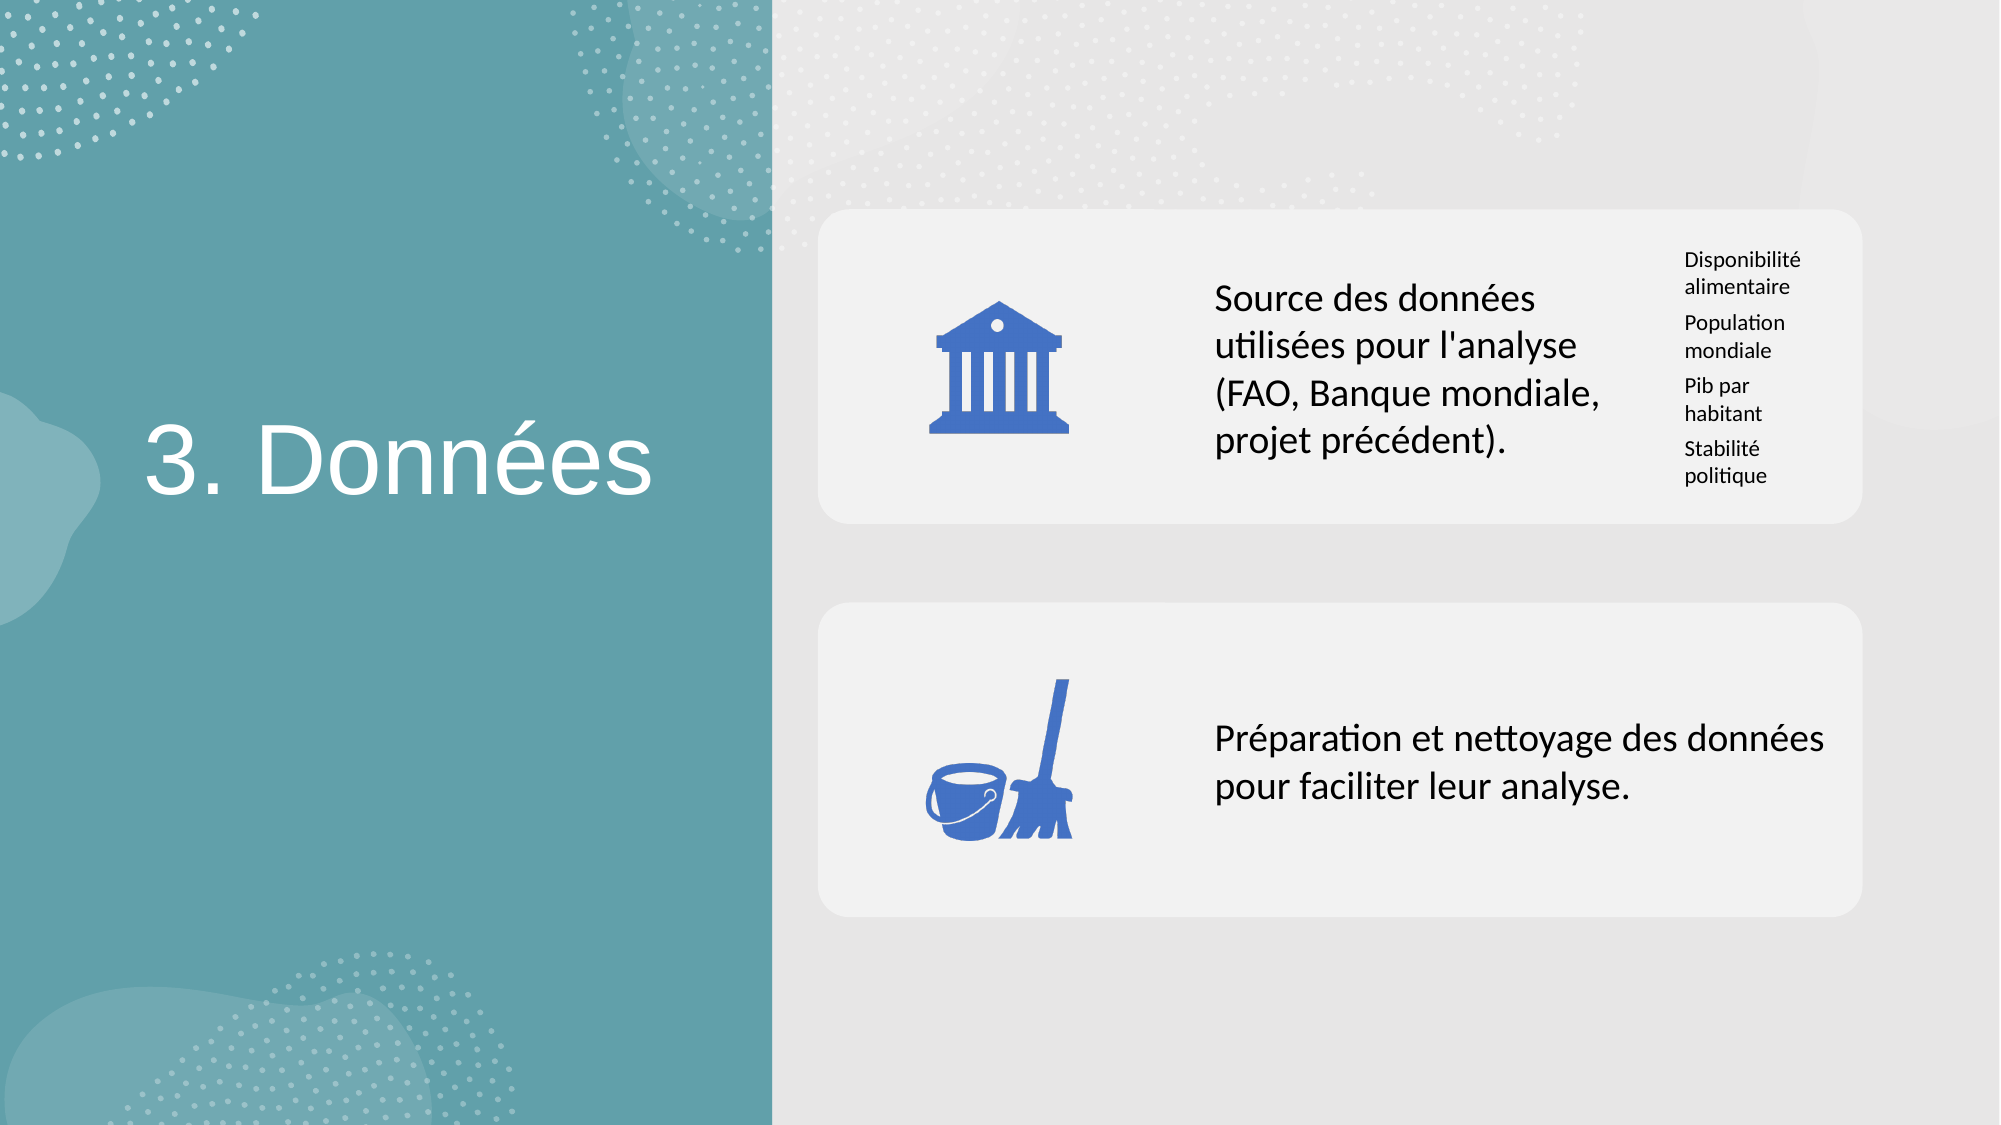

Source des données utilisées pour l'analyse (FAO, Banque mondiale, projet précédent).
Disponibilité alimentaire
Population mondiale
Pib par habitant
Stabilité politique
Préparation et nettoyage des données pour faciliter leur analyse.
# 3. Données
Juan Luis Acebal Rico- Data Analyst
4